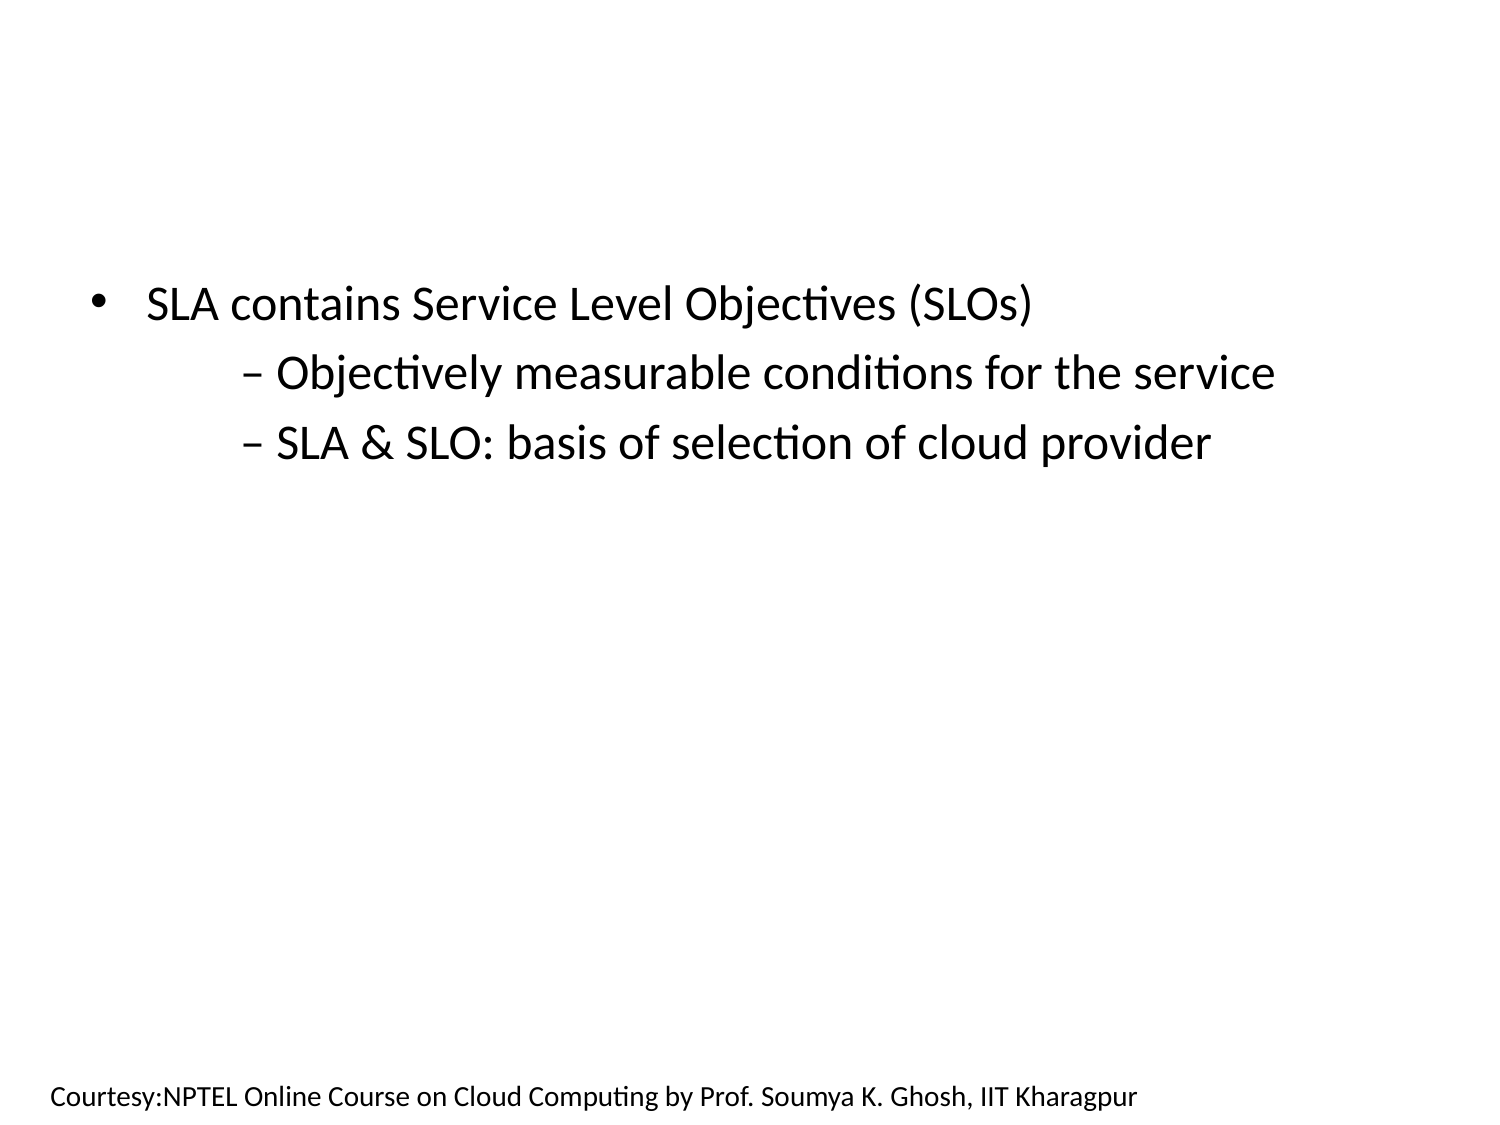

#
SLA contains Service Level Objectives (SLOs)
	– Objectively measurable conditions for the service
	– SLA & SLO: basis of selection of cloud provider
Courtesy:NPTEL Online Course on Cloud Computing by Prof. Soumya K. Ghosh, IIT Kharagpur